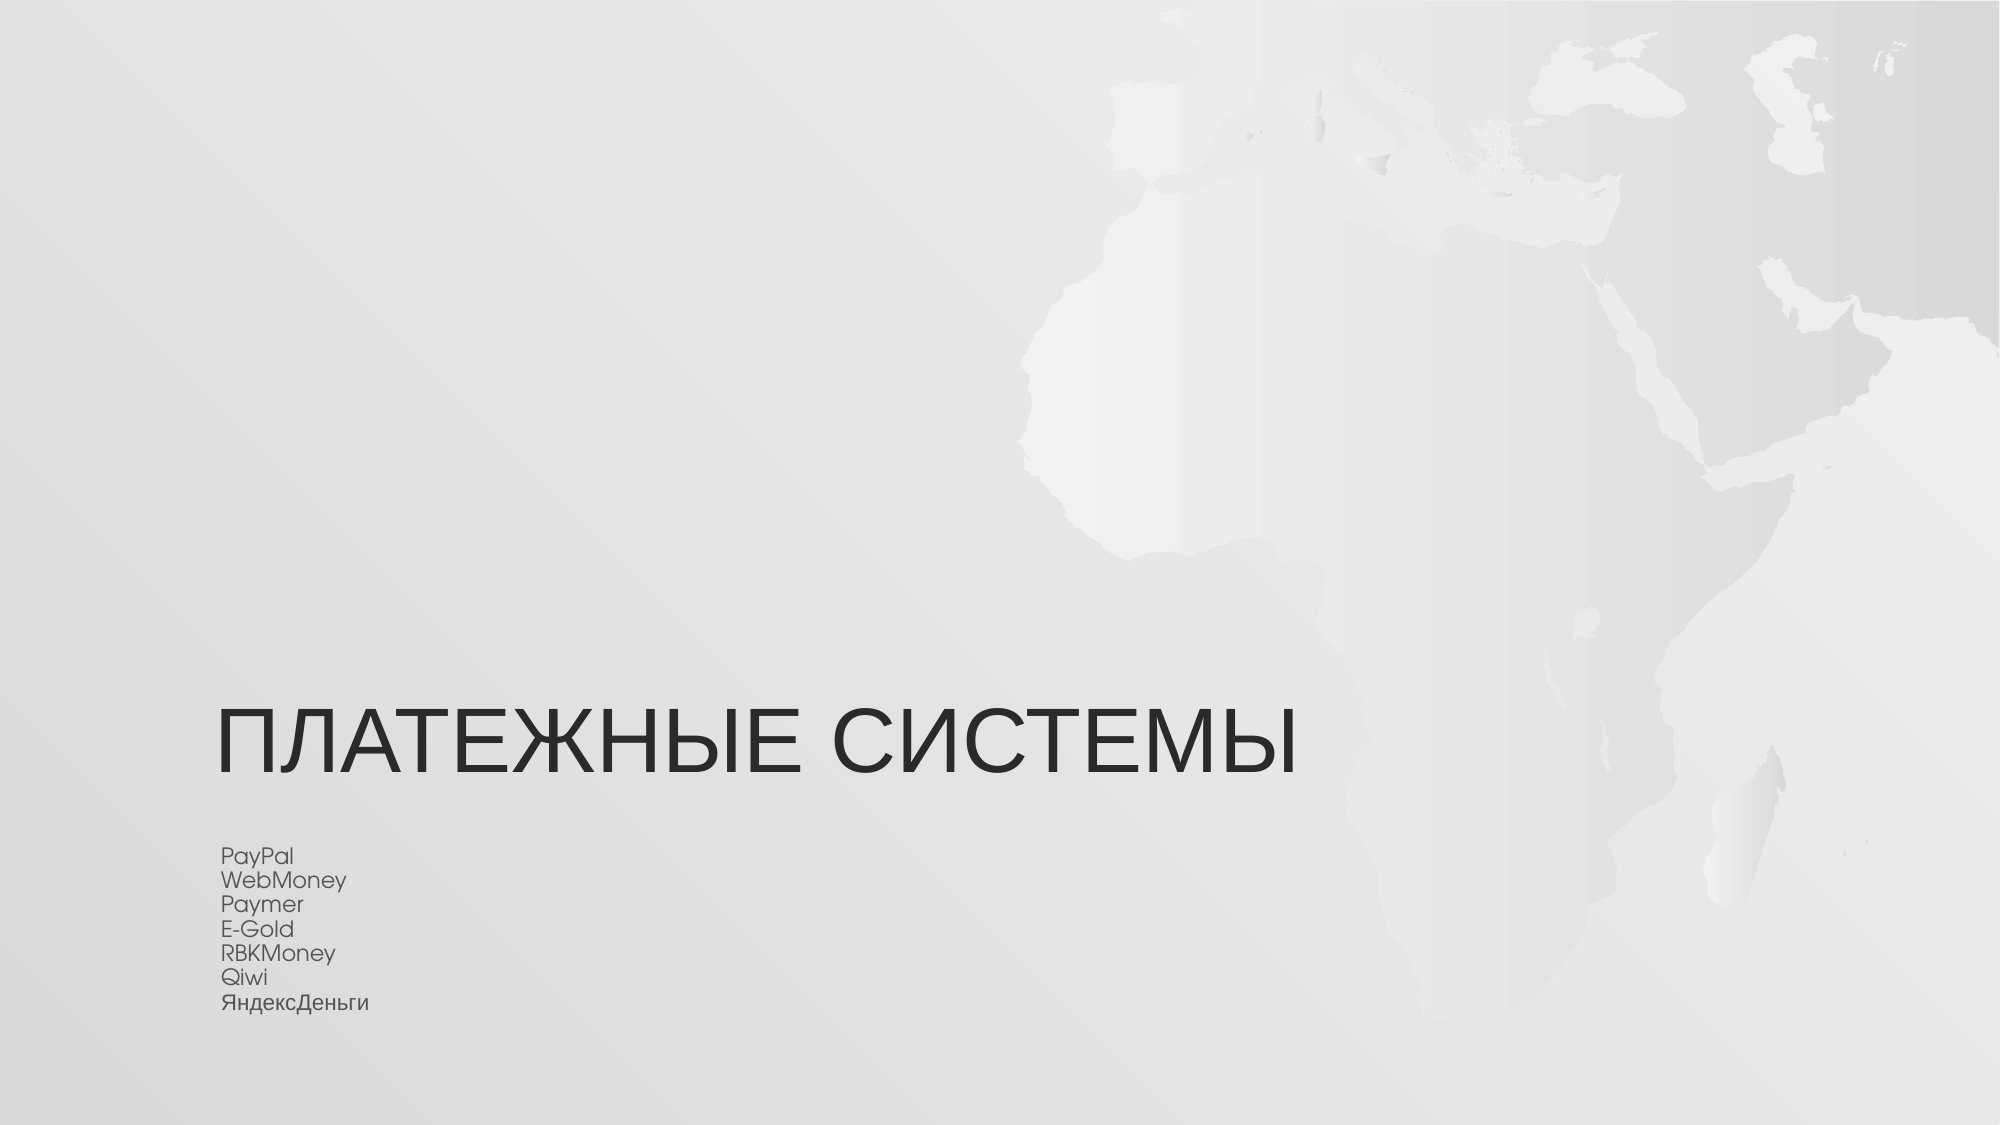

# Платежные системы
PayPal
WebMoney
Paymer
E-Gold
RBKMoney
Qiwi
ЯндексДеньги